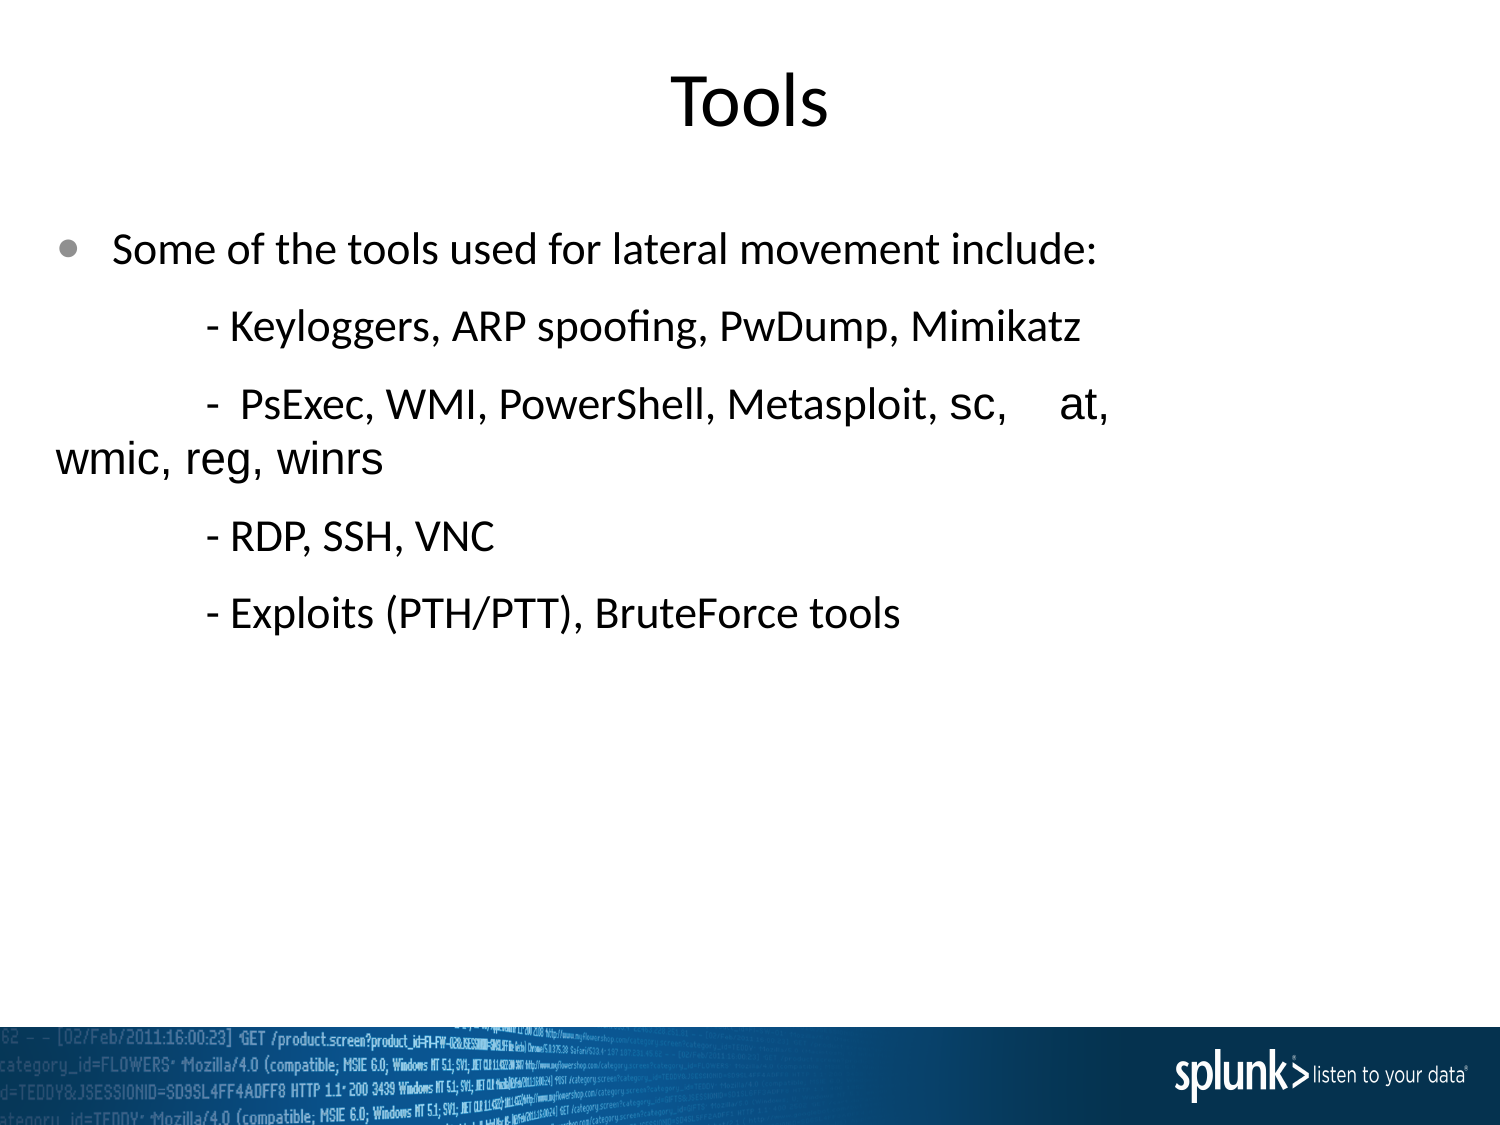

# Tools
Some of the tools used for lateral movement include:
	- Keyloggers, ARP spoofing, PwDump, Mimikatz
	-  PsExec, WMI, PowerShell, Metasploit, sc,    at, wmic, reg, winrs
	- RDP, SSH, VNC
	- Exploits (PTH/PTT), BruteForce tools